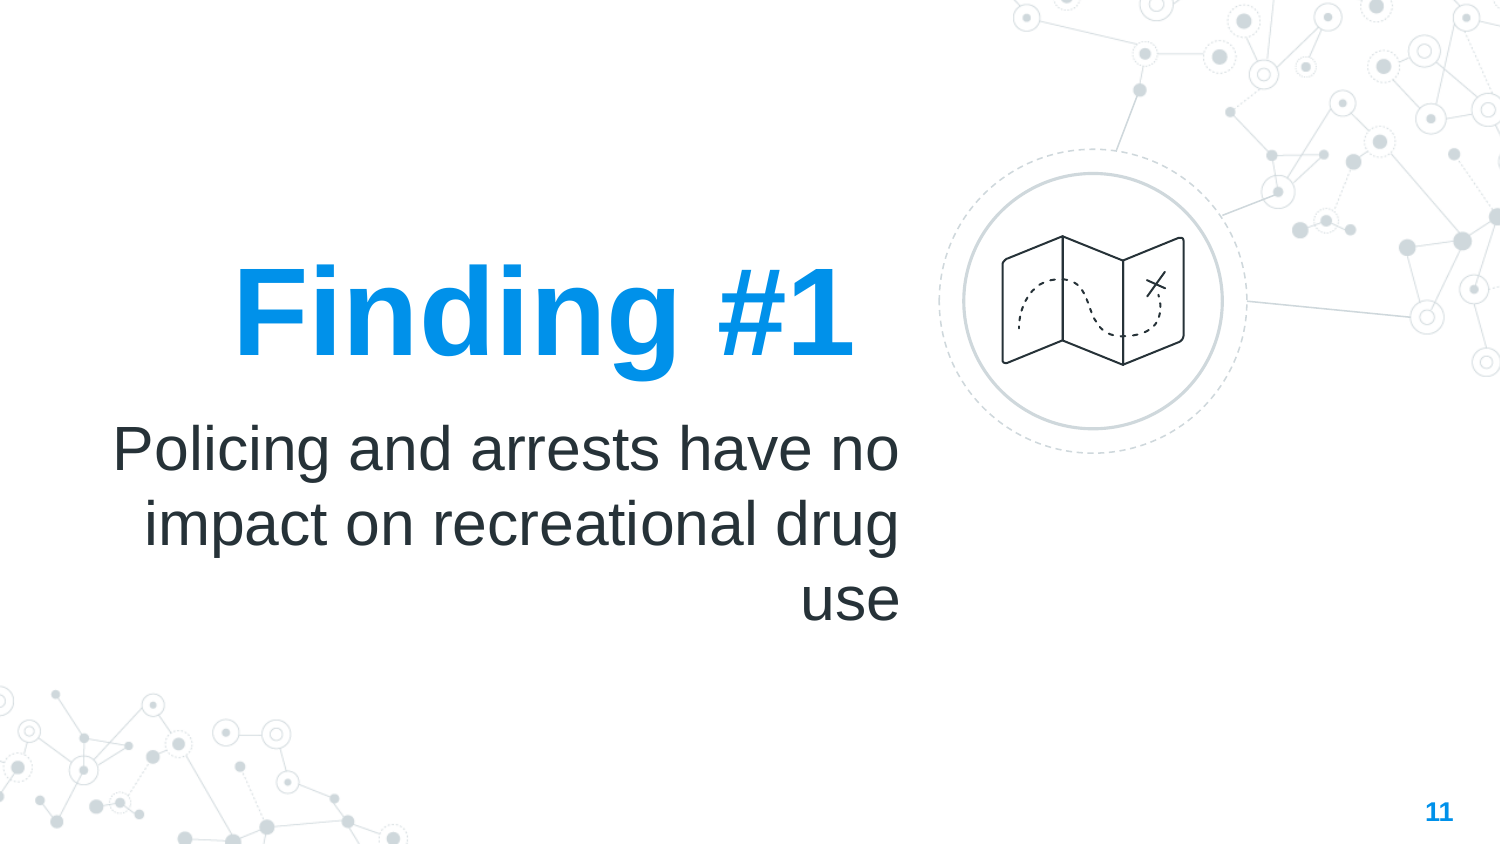

Finding #1

Policing and arrests have no impact on recreational drug use
11